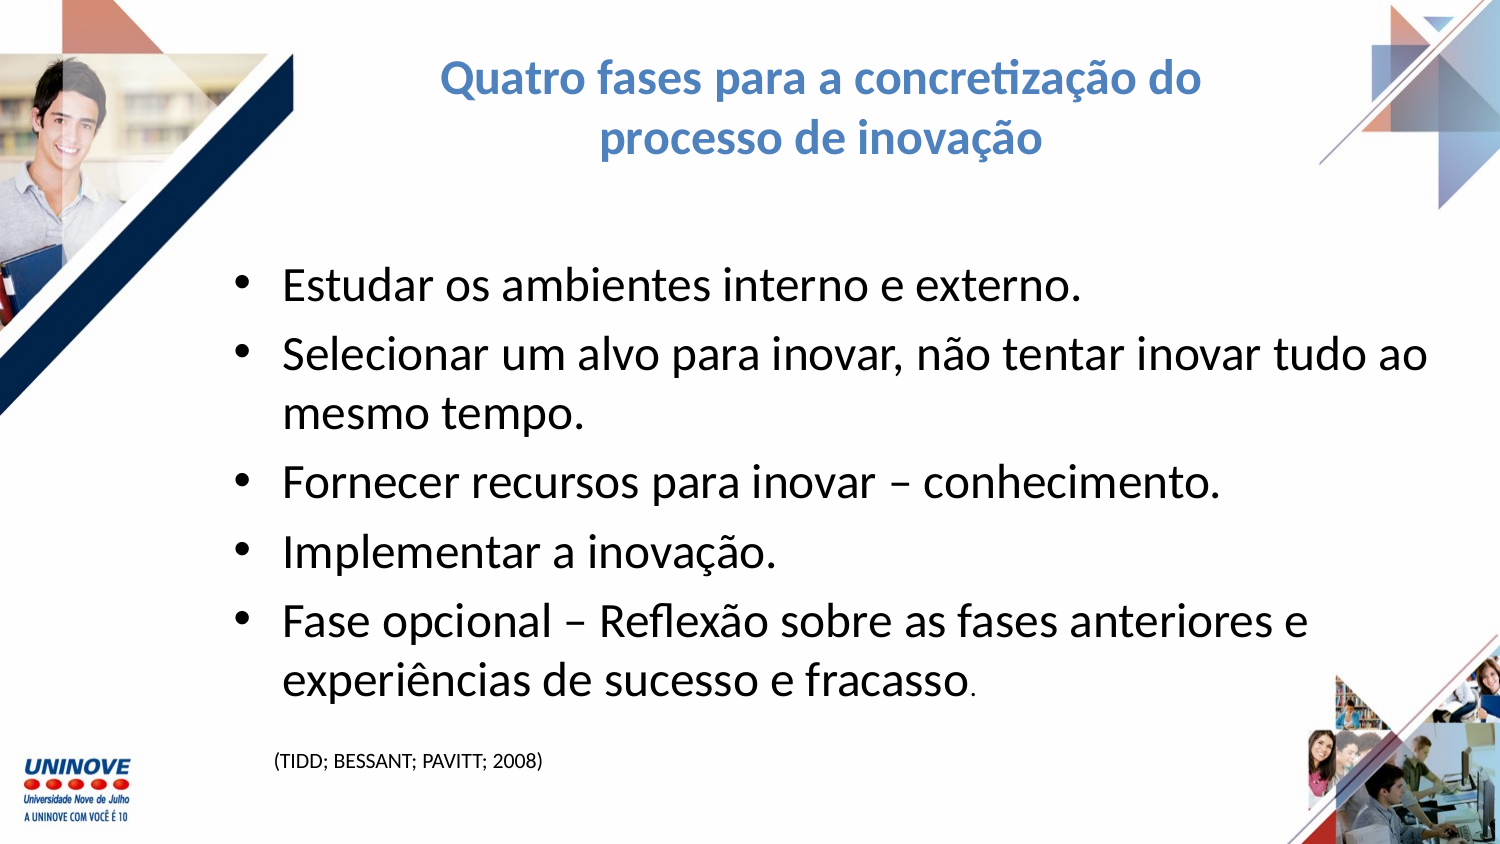

# Quatro fases para a concretização do processo de inovação
Estudar os ambientes interno e externo.
Selecionar um alvo para inovar, não tentar inovar tudo ao mesmo tempo.
Fornecer recursos para inovar – conhecimento.
Implementar a inovação.
Fase opcional – Reflexão sobre as fases anteriores e experiências de sucesso e fracasso.
(TIDD; BESSANT; PAVITT; 2008)